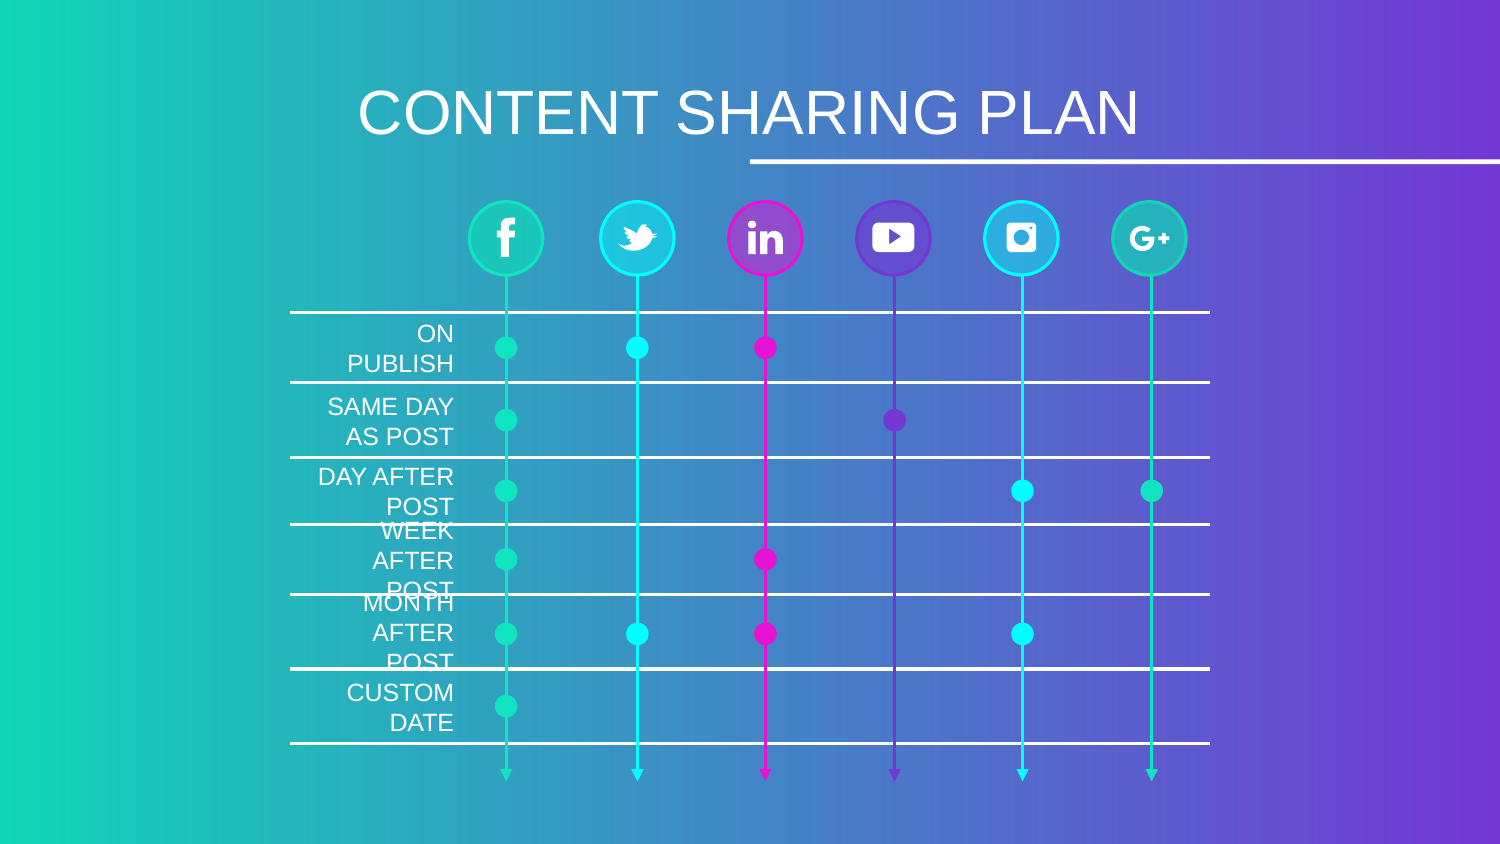

# CONTENT SHARING PLAN

ON PUBLISH
SAME DAY AS POST
DAY AFTER POST
WEEK AFTER POST
MONTH AFTER POST
CUSTOM DATE